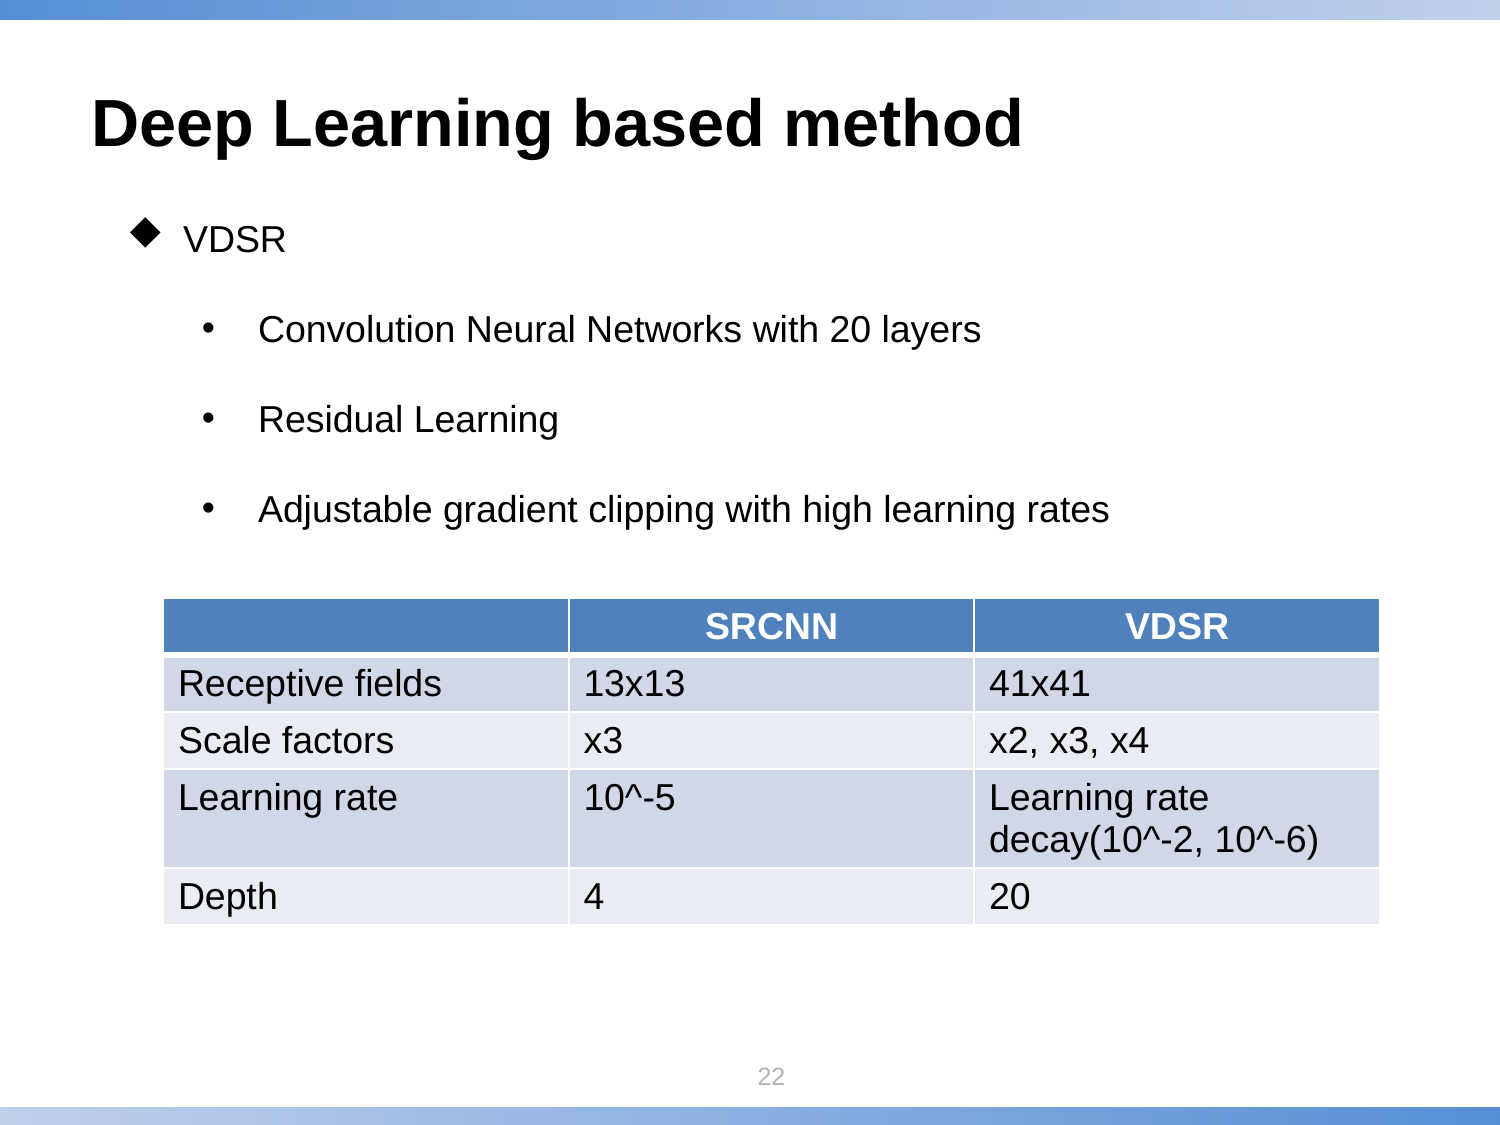

# Deep Learning based method
VDSR

Convolution Neural Networks with 20 layers

Residual Learning

Adjustable gradient clipping with high learning rates

|  | SRCNN | VDSR |
| --- | --- | --- |
| Receptive fields | 13x13 | 41x41 |
| Scale factors | x3 | x2, x3, x4 |
| Learning rate | 10^-5 | Learning rate decay(10^-2, 10^-6) |
| Depth | 4 | 20 |
22